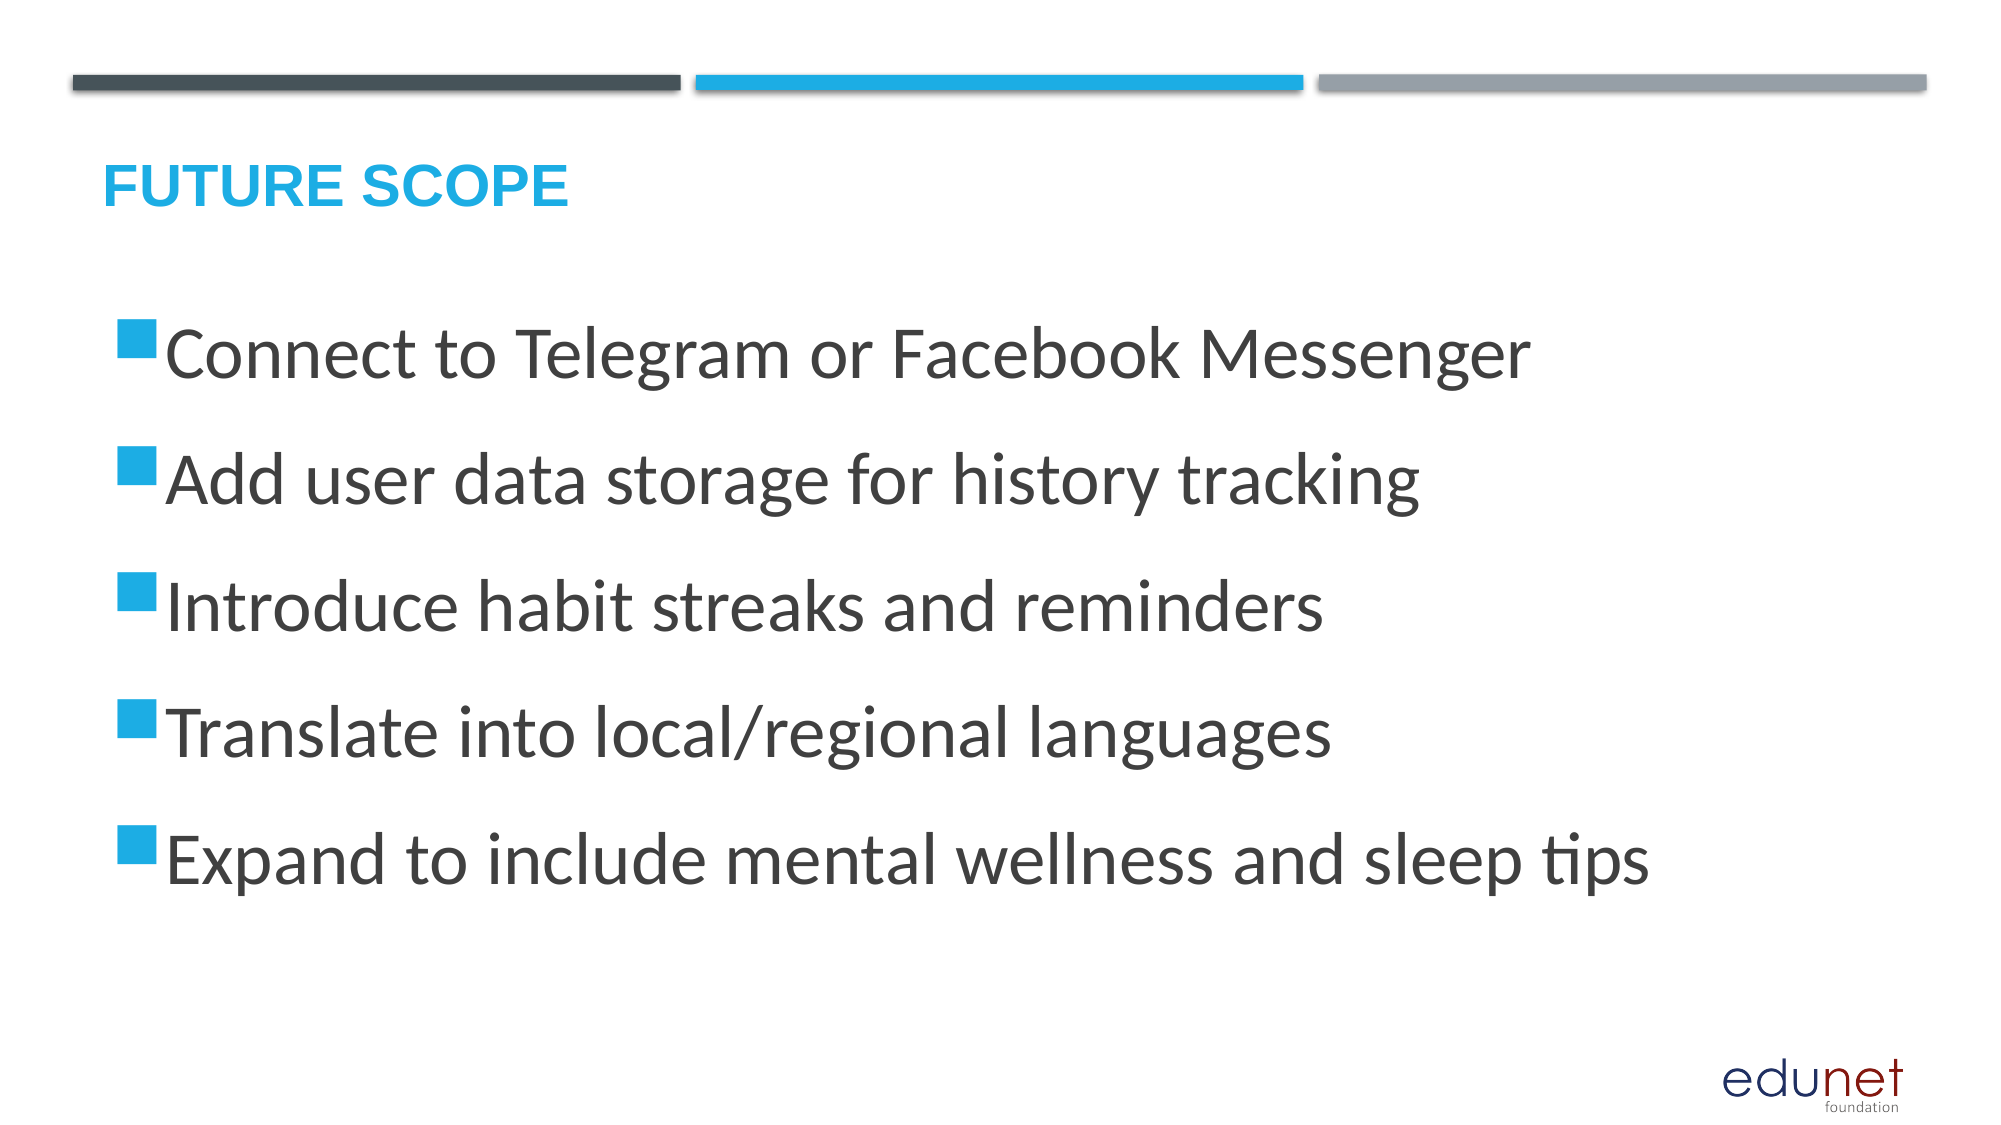

Future scope
Connect to Telegram or Facebook Messenger
Add user data storage for history tracking
Introduce habit streaks and reminders
Translate into local/regional languages
Expand to include mental wellness and sleep tips